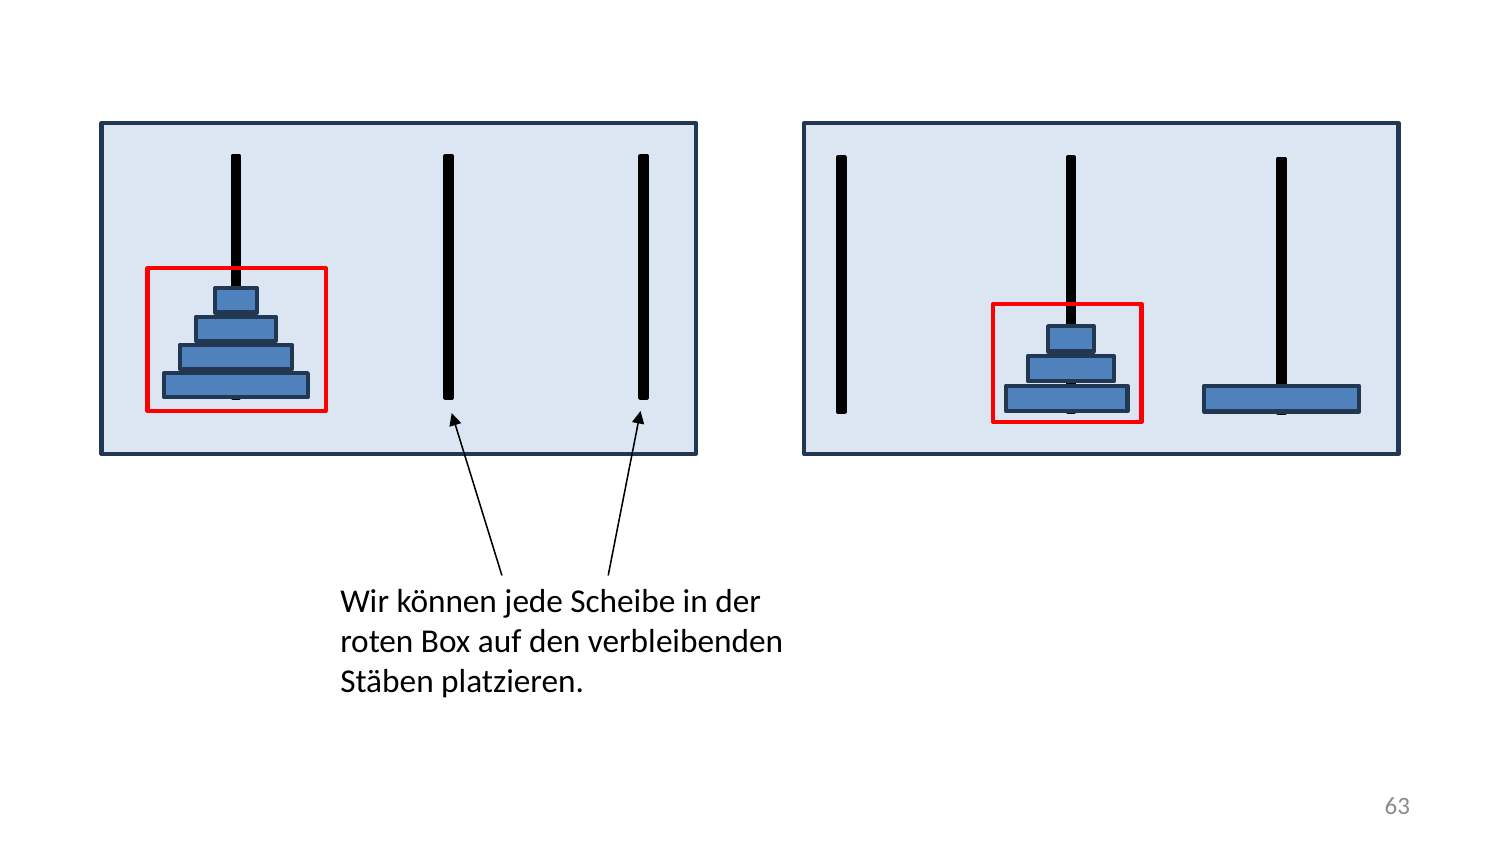

Wir können jede Scheibe in der roten Box auf den verbleibenden Stäben platzieren.
63